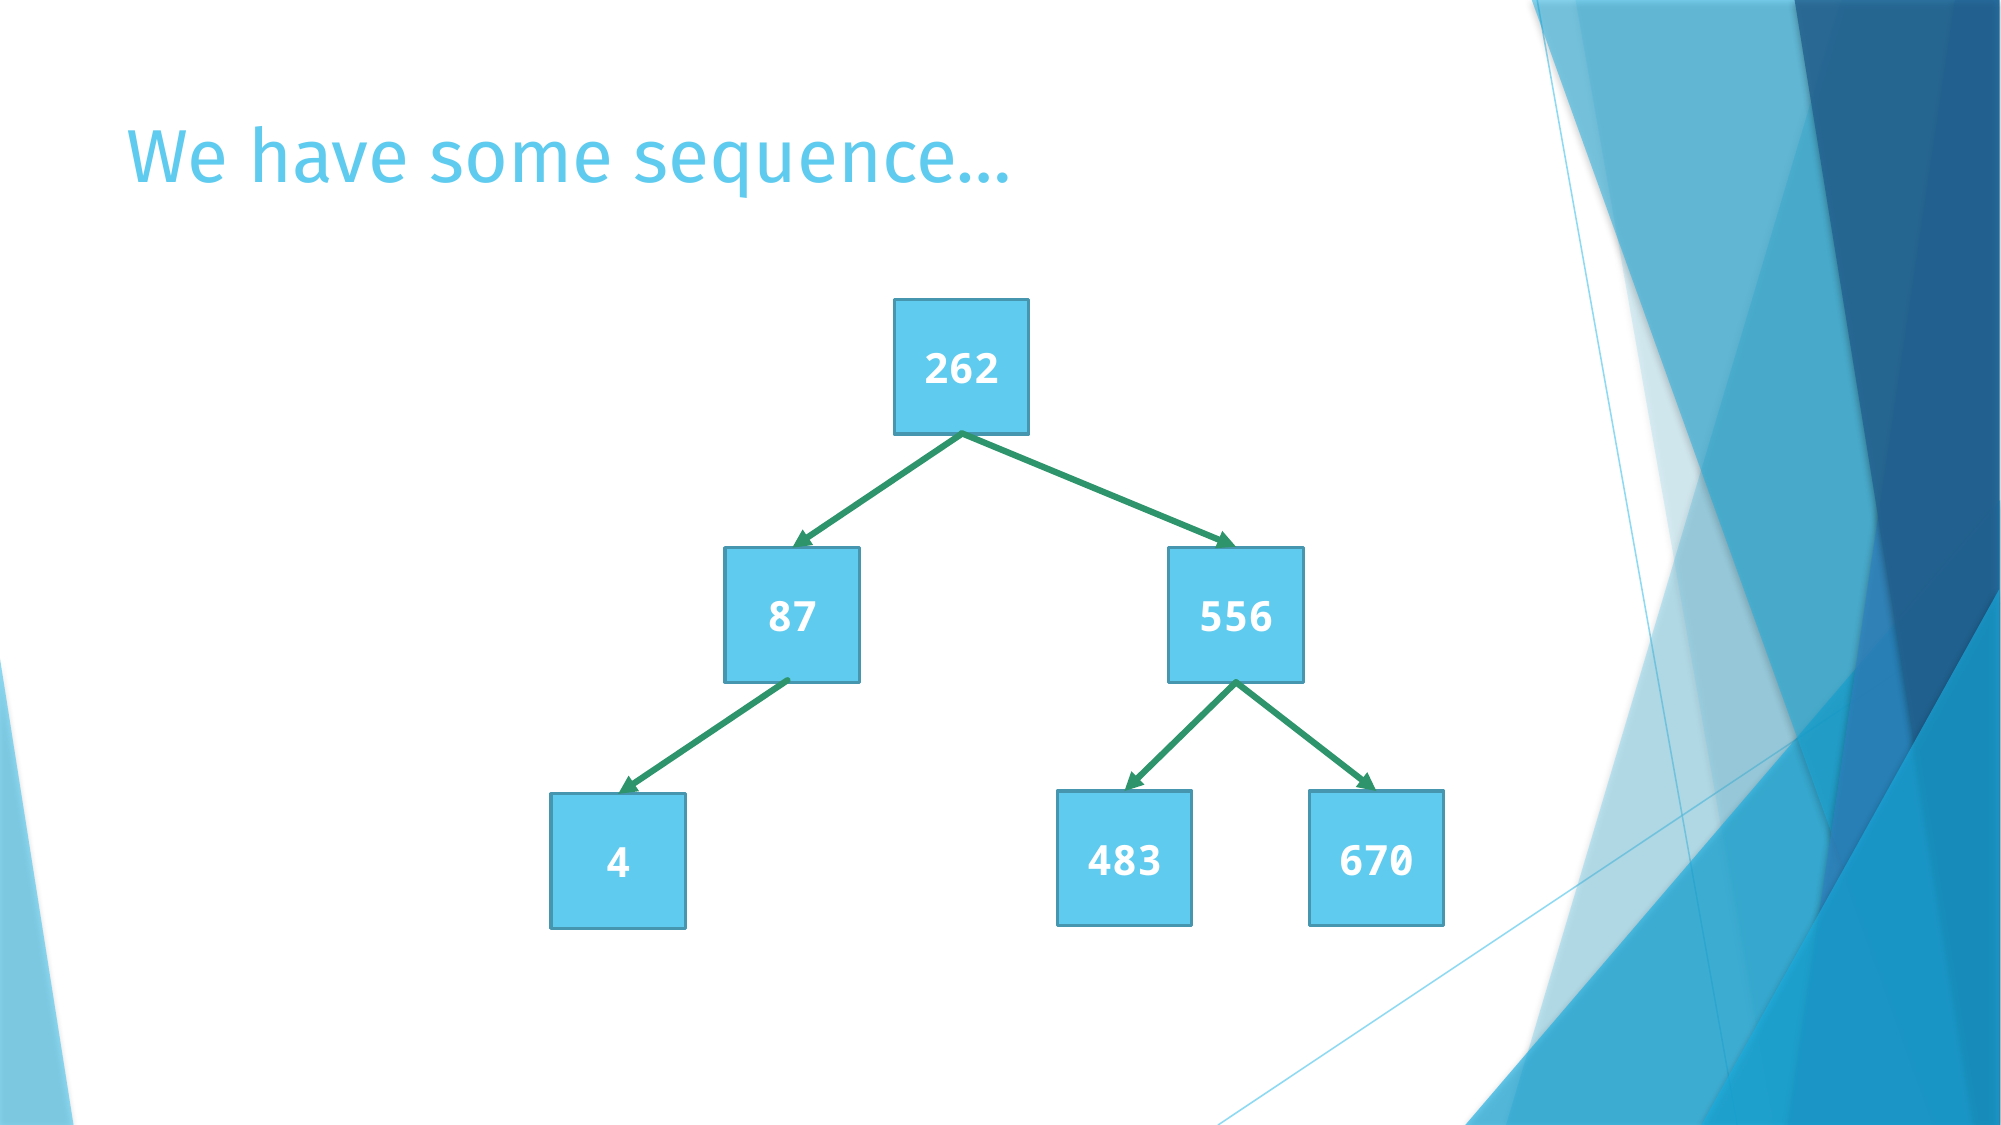

# We have some sequence…
262

87
556
483
670
4